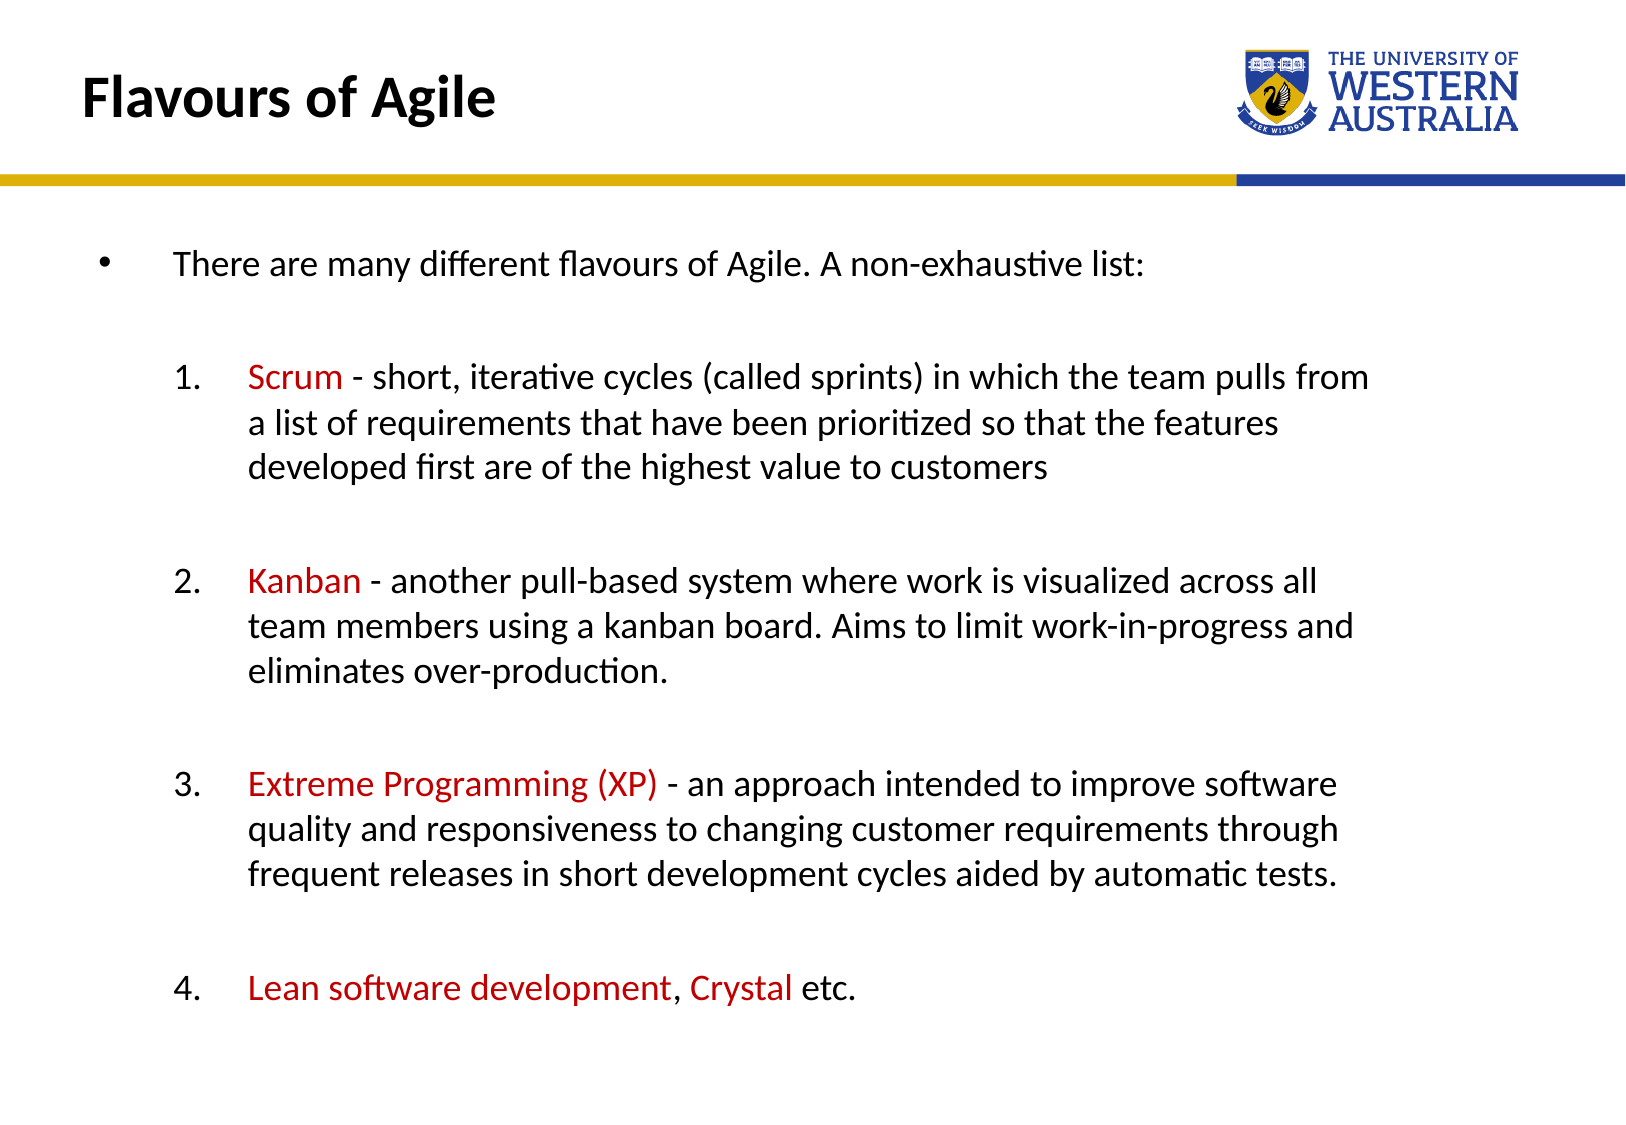

Flavours of Agile
There are many different flavours of Agile. A non-exhaustive list:

Scrum - short, iterative cycles (called sprints) in which the team pulls from a list of requirements that have been prioritized so that the features developed first are of the highest value to customers

Kanban - another pull-based system where work is visualized across all team members using a kanban board. Aims to limit work-in-progress and eliminates over-production.

Extreme Programming (XP) - an approach intended to improve software quality and responsiveness to changing customer requirements through frequent releases in short development cycles aided by automatic tests.

Lean software development, Crystal etc.